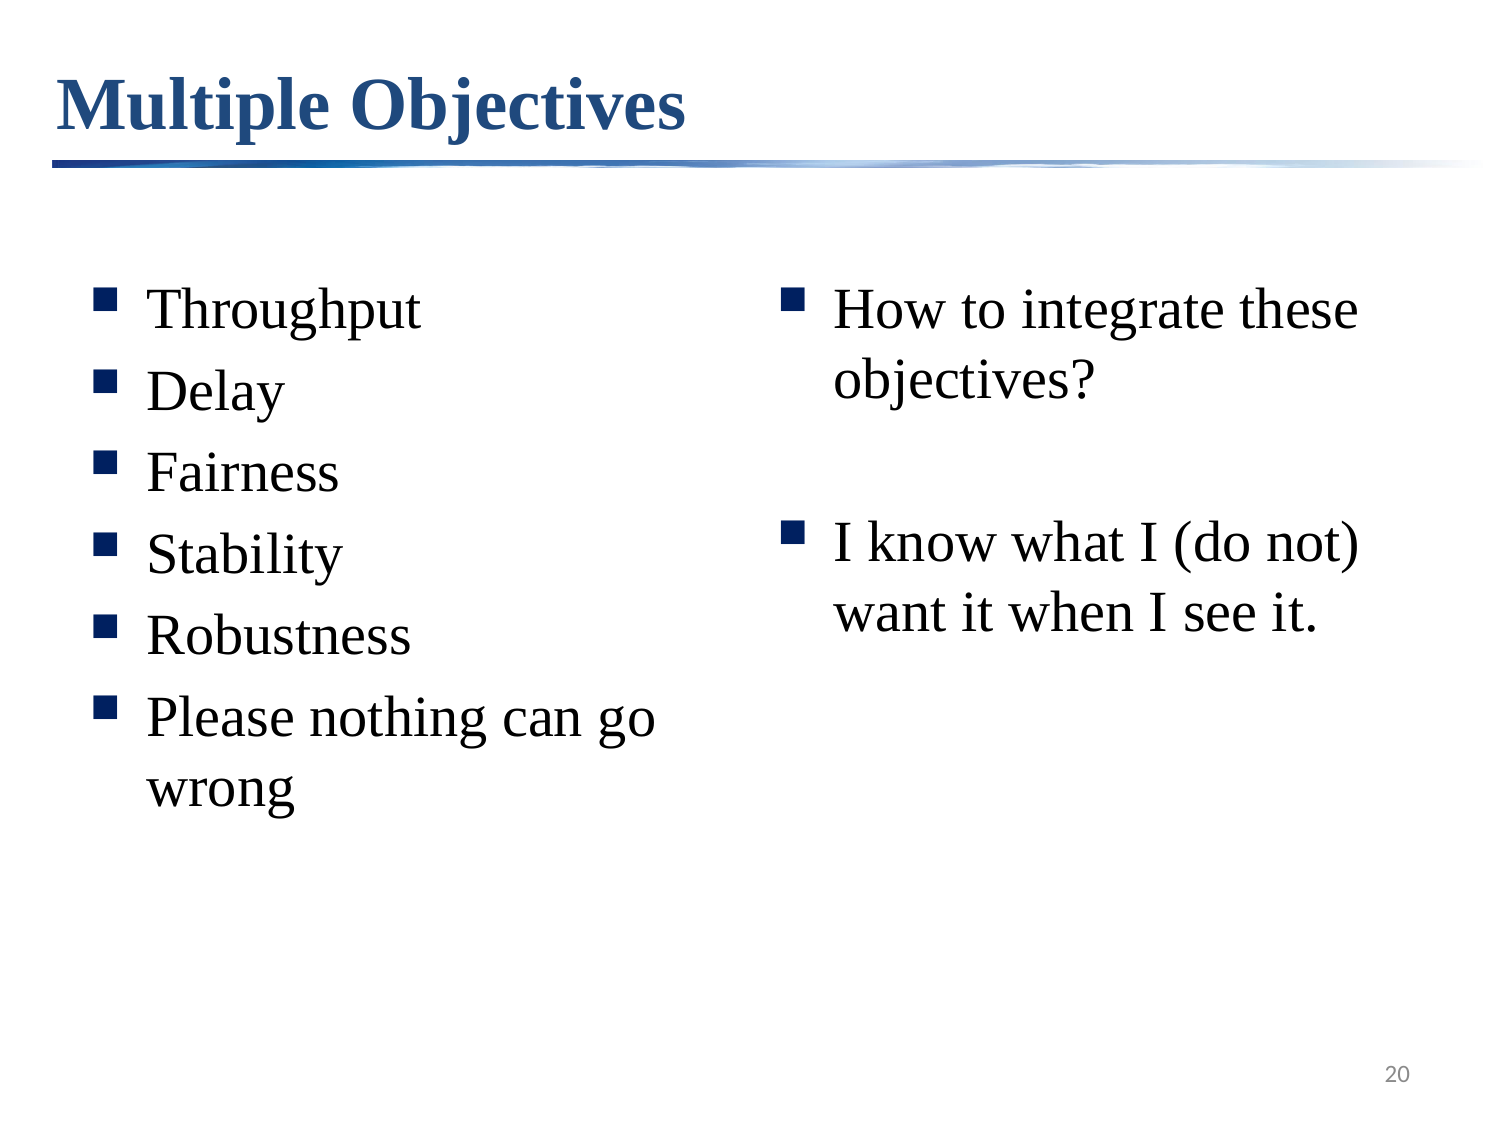

# Multiple Objectives
Throughput
Delay
Fairness
Stability
Robustness
Please nothing can go wrong
How to integrate these objectives?

I know what I (do not) want it when I see it.

20